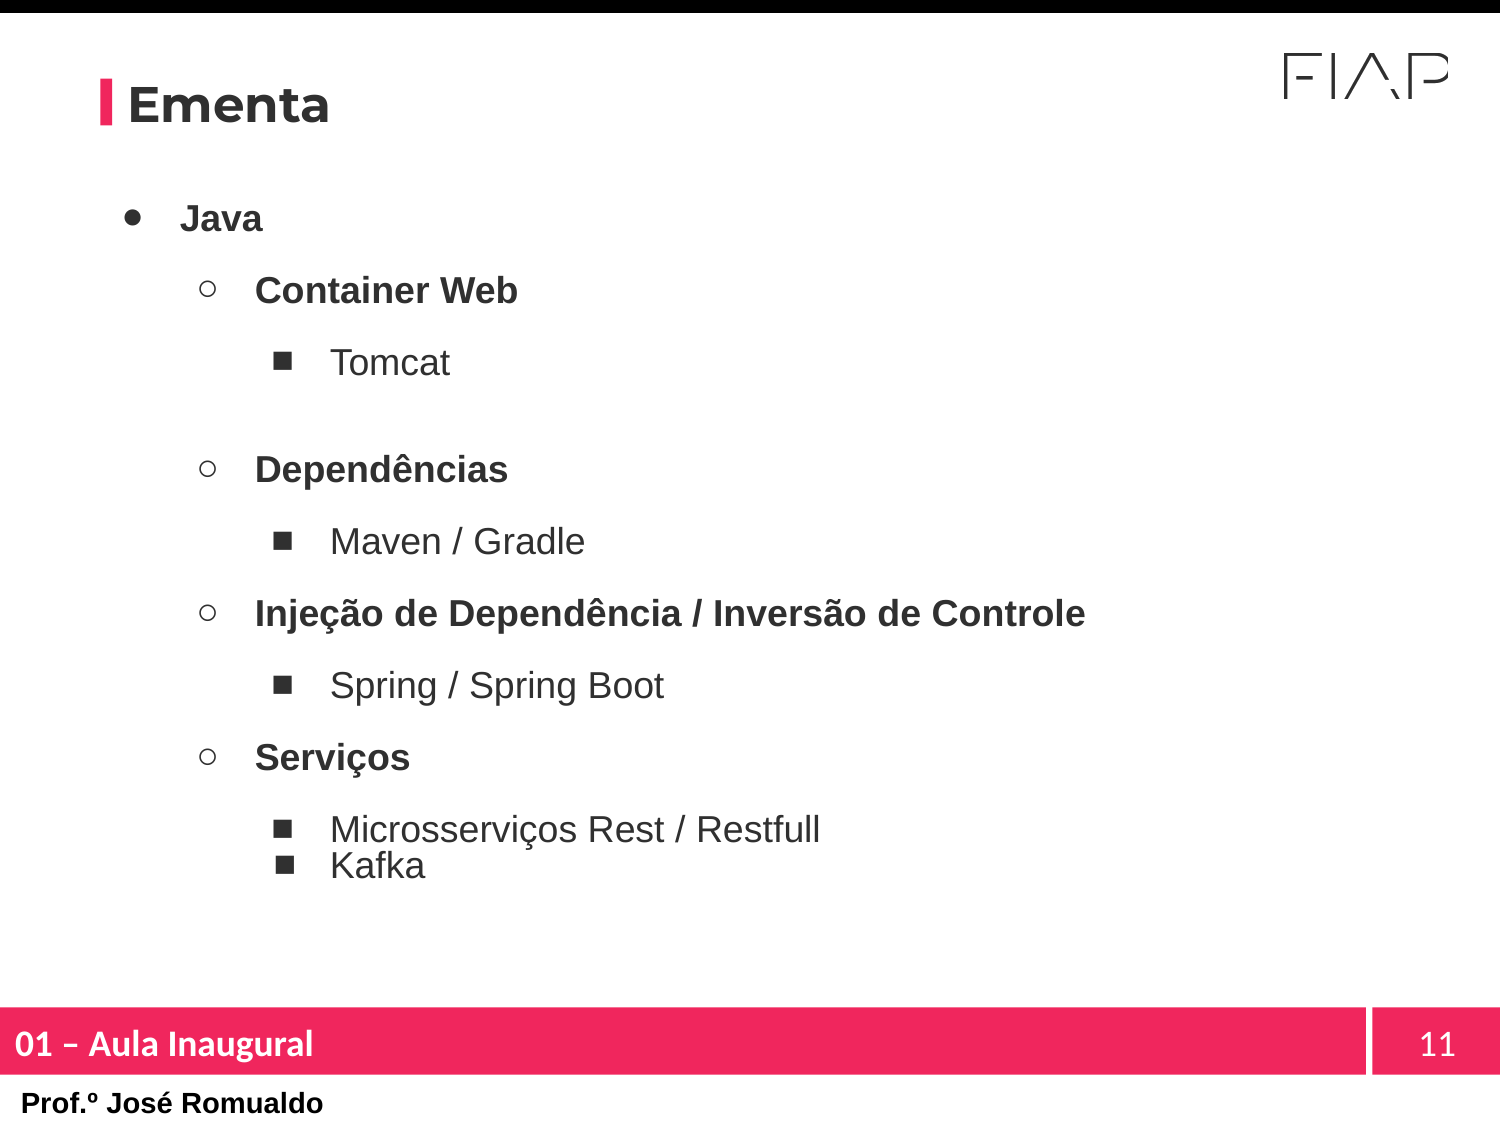

# Ementa
Java

Container Web

Tomcat

Dependências

Maven / Gradle

Injeção de Dependência / Inversão de Controle

Spring / Spring Boot

Serviços

Microsserviços Rest / Restfull
Kafka